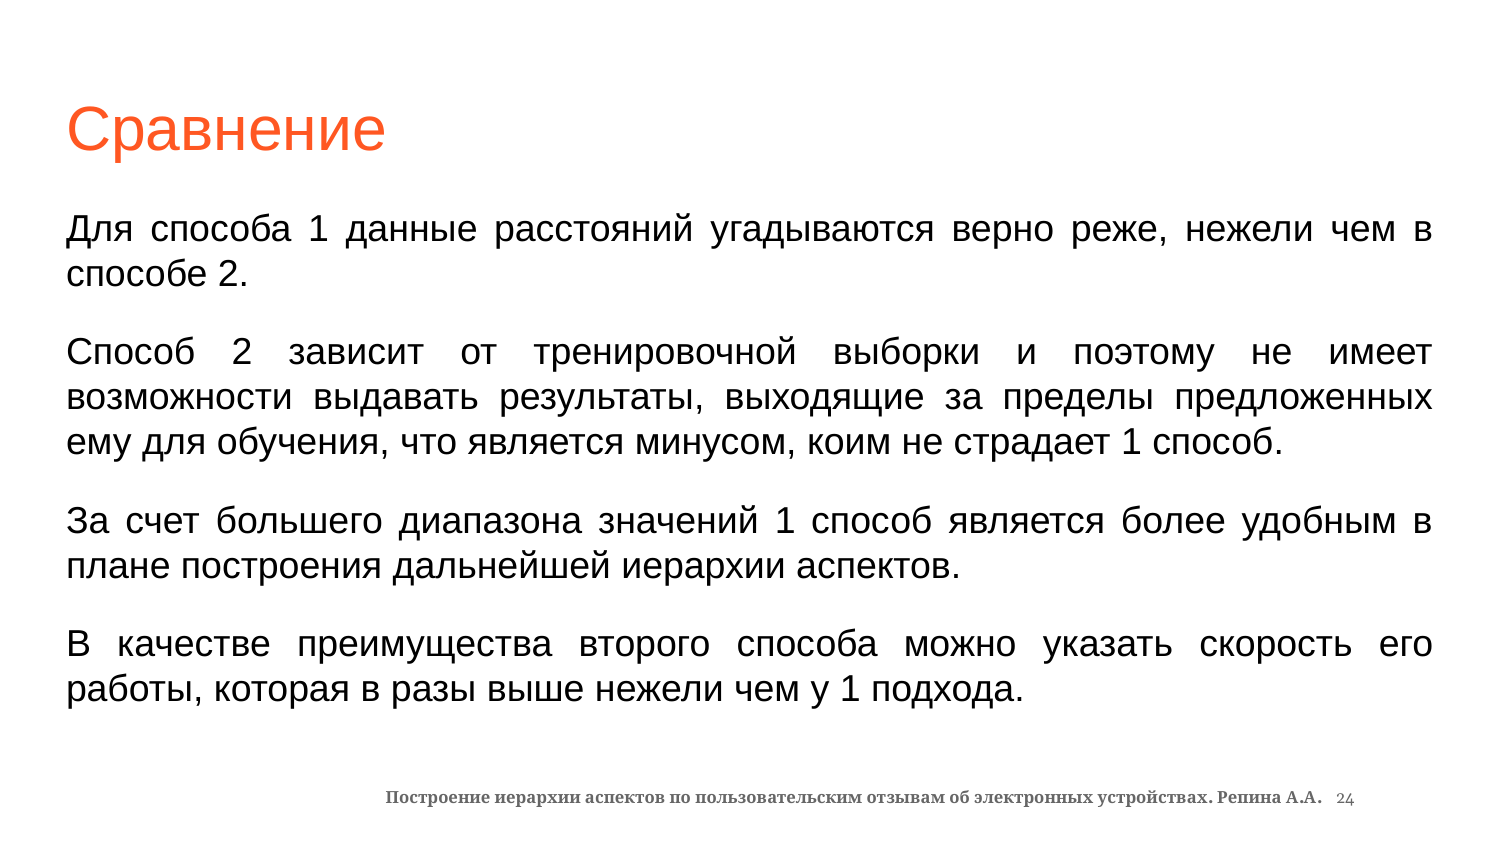

# Сравнение
Для способа 1 данные расстояний угадываются верно реже, нежели чем в способе 2.
Способ 2 зависит от тренировочной выборки и поэтому не имеет возможности выдавать результаты, выходящие за пределы предложенных ему для обучения, что является минусом, коим не страдает 1 способ.
За счет большего диапазона значений 1 способ является более удобным в плане построения дальнейшей иерархии аспектов.
В качестве преимущества второго способа можно указать скорость его работы, которая в разы выше нежели чем у 1 подхода.

Построение иерархии аспектов по пользовательским отзывам об электронных устройствах. Репина А.А.   24